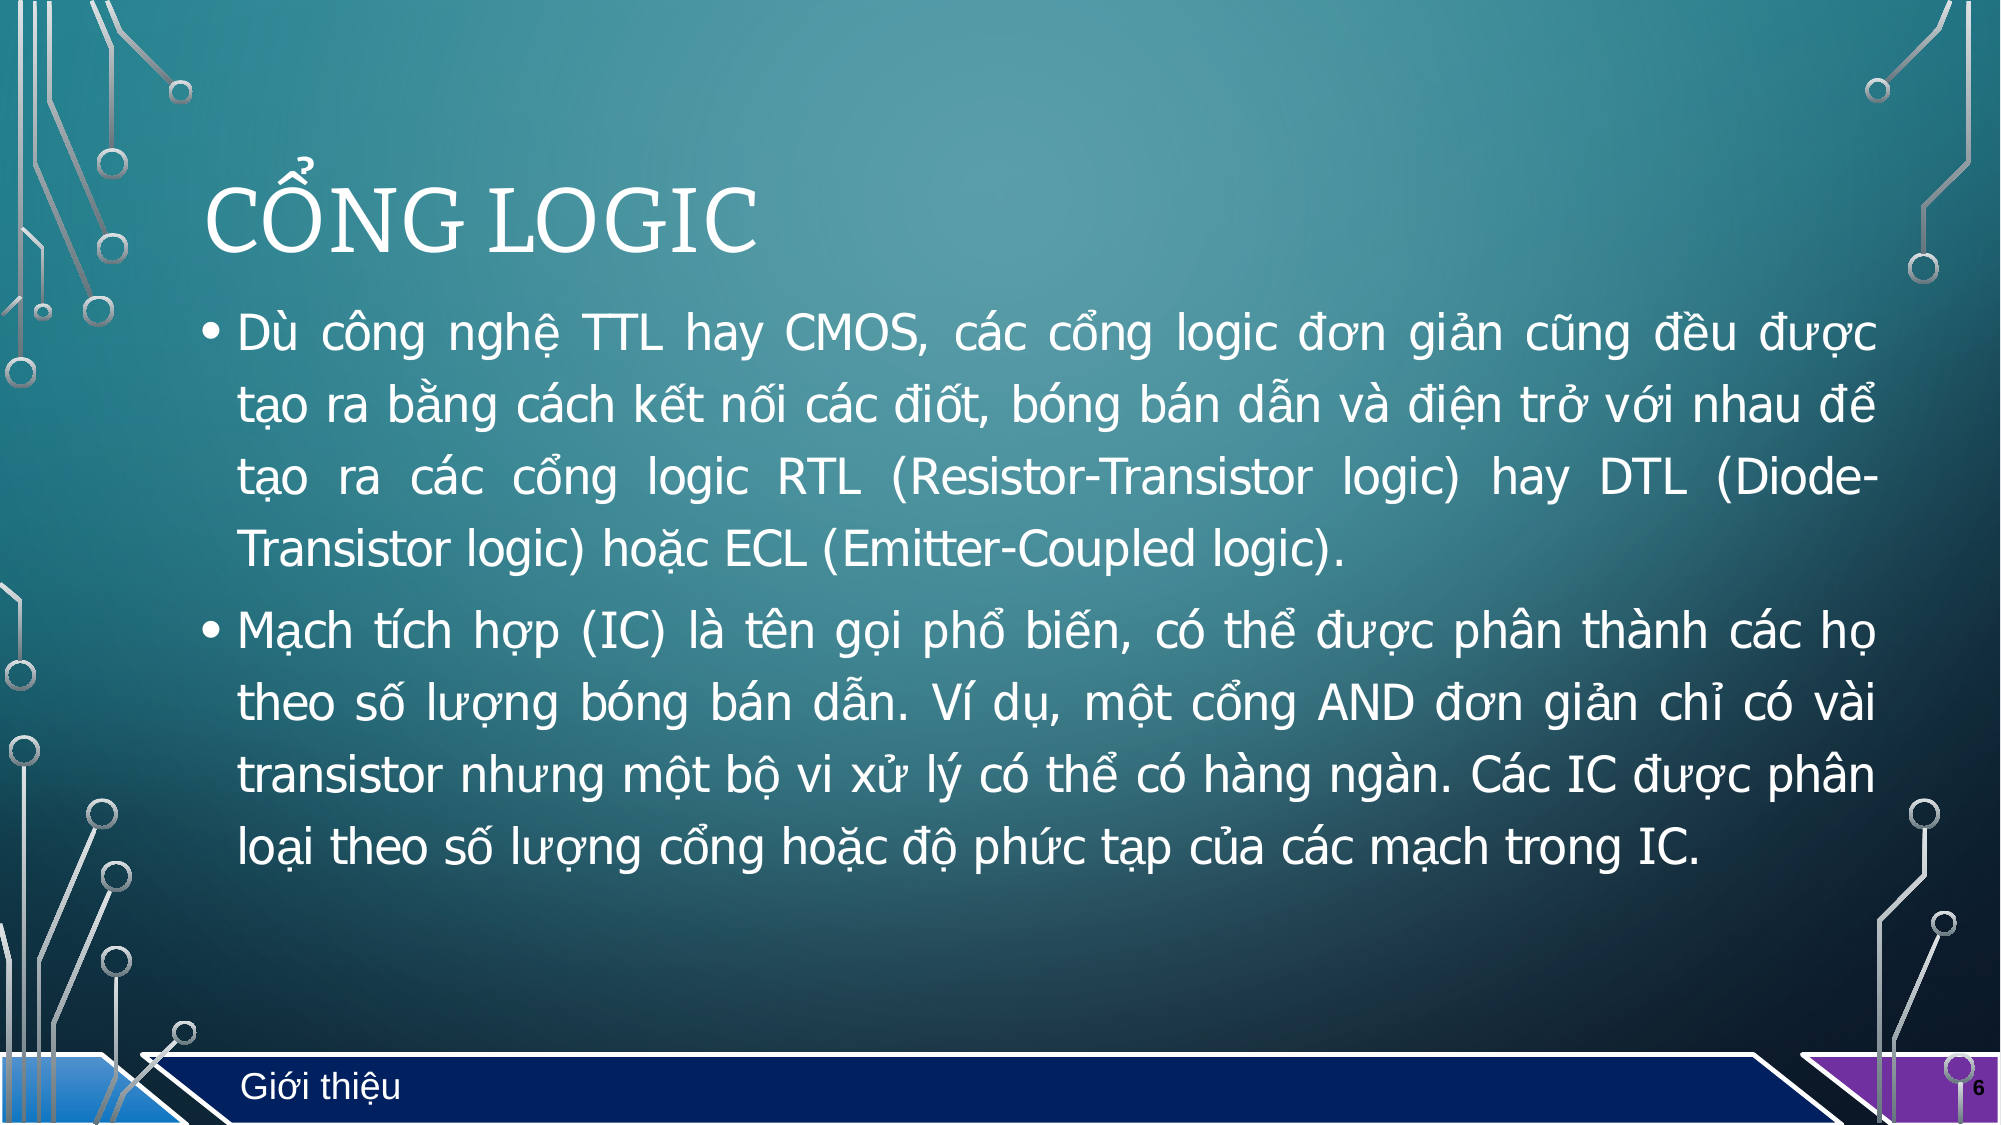

# Cổng logic
Dù công nghệ TTL hay CMOS, các cổng logic đơn giản cũng đều được tạo ra bằng cách kết nối các điốt, bóng bán dẫn và điện trở với nhau để tạo ra các cổng logic RTL (Resistor-Transistor logic) hay DTL (Diode-Transistor logic) hoặc ECL (Emitter-Coupled logic).
Mạch tích hợp (IC) là tên gọi phổ biến, có thể được phân thành các họ theo số lượng bóng bán dẫn. Ví dụ, một cổng AND đơn giản chỉ có vài transistor nhưng một bộ vi xử lý có thể có hàng ngàn. Các IC được phân loại theo số lượng cổng hoặc độ phức tạp của các mạch trong IC.
Giới thiệu